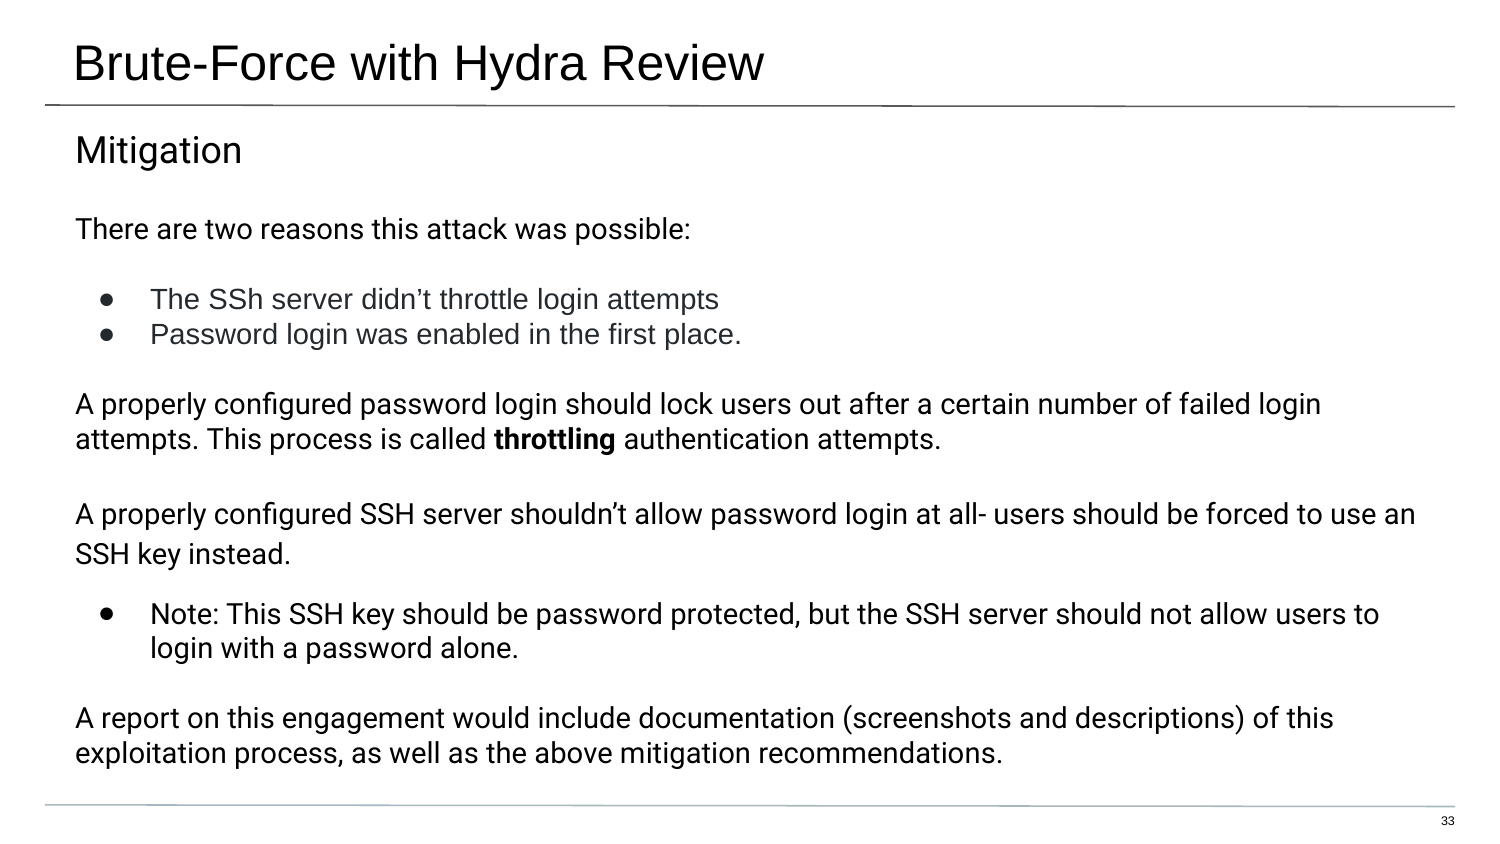

# Brute-Force with Hydra Review

Mitigation
There are two reasons this attack was possible:

The SSh server didn’t throttle login attempts
Password login was enabled in the first place.

A properly configured password login should lock users out after a certain number of failed login attempts. This process is called throttling authentication attempts.

A properly configured SSH server shouldn’t allow password login at all- users should be forced to use an SSH key instead.
Note: This SSH key should be password protected, but the SSH server should not allow users to login with a password alone.

A report on this engagement would include documentation (screenshots and descriptions) of this exploitation process, as well as the above mitigation recommendations.

33